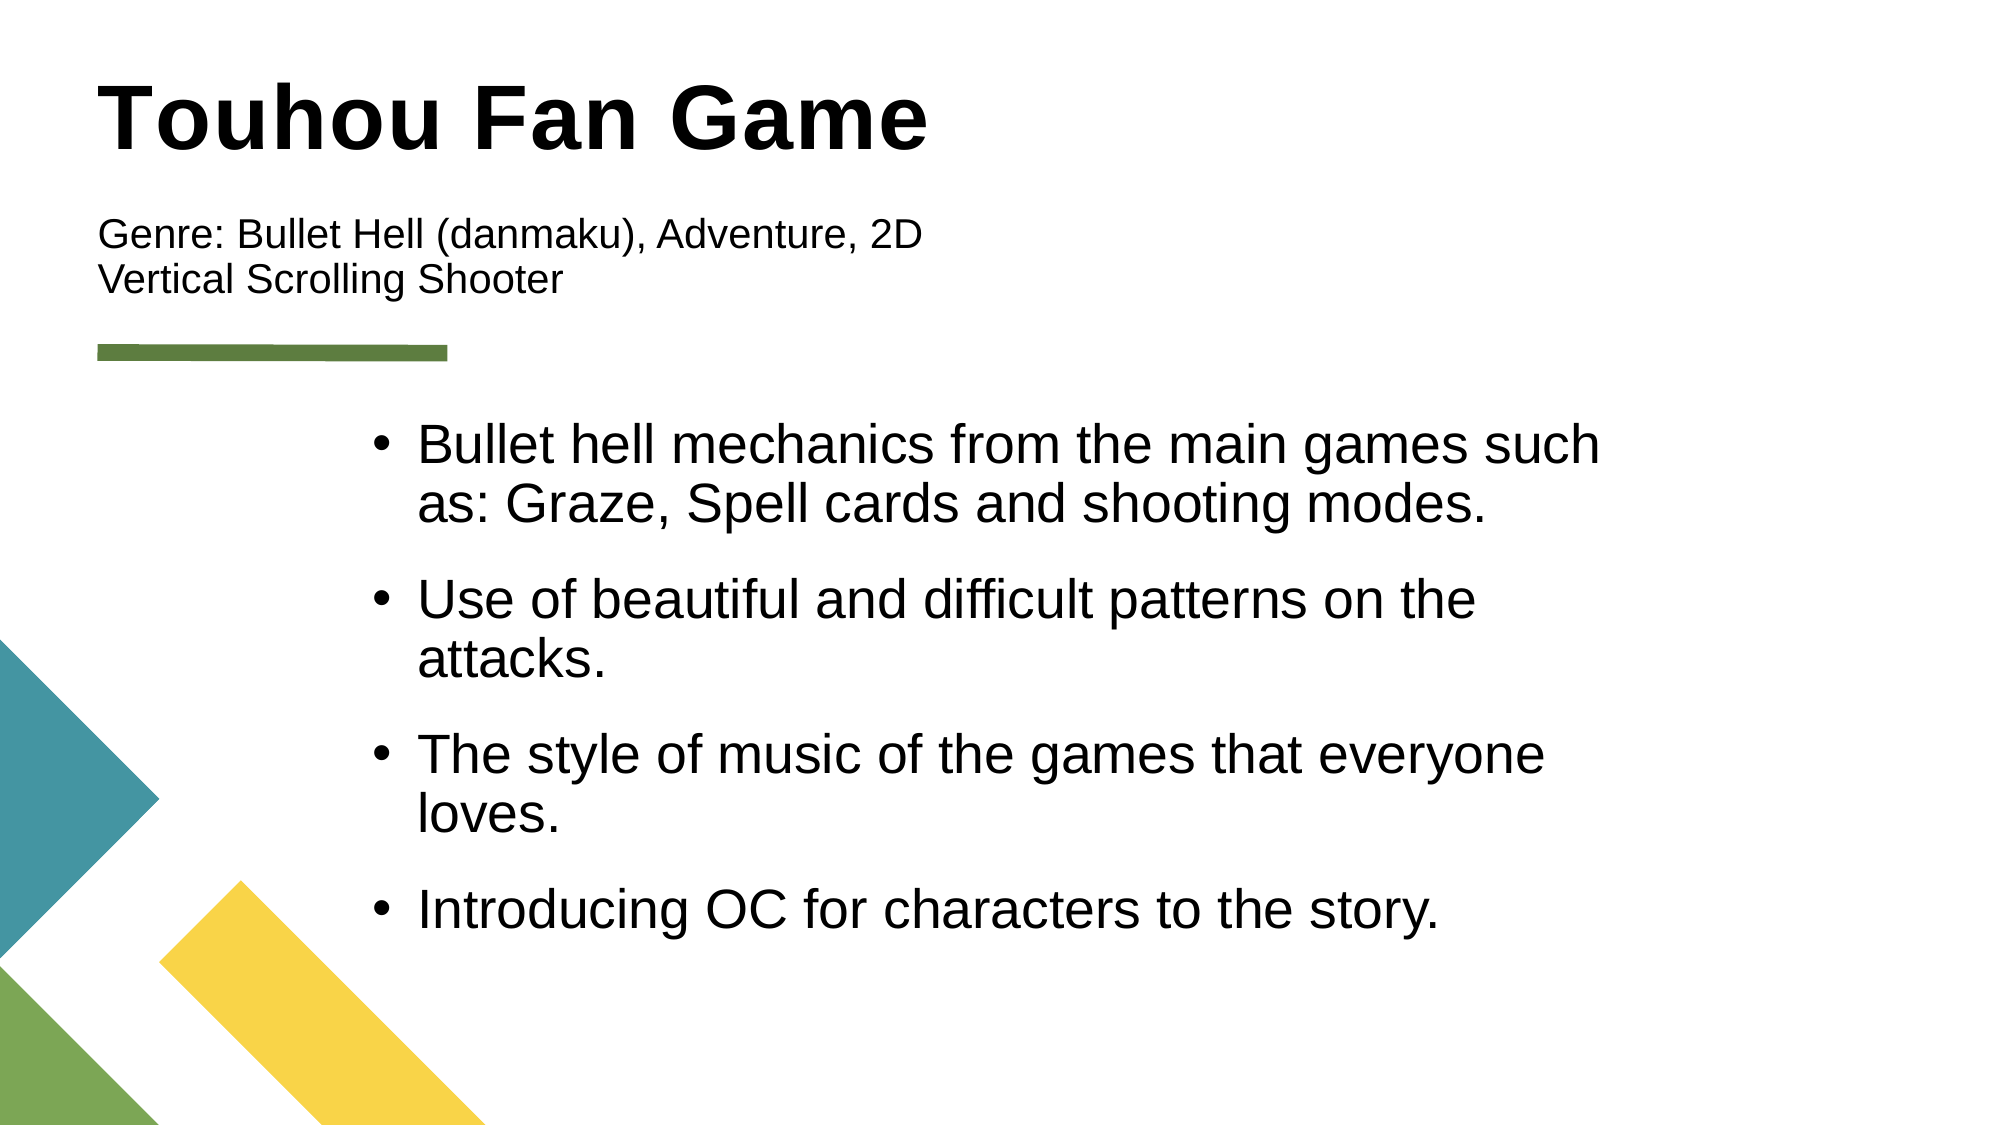

# Touhou Fan Game
Genre: Bullet Hell (danmaku), Adventure, 2D Vertical Scrolling Shooter
Bullet hell mechanics from the main games such as: Graze, Spell cards and shooting modes.
Use of beautiful and difficult patterns on the attacks.
The style of music of the games that everyone loves.
Introducing OC for characters to the story.